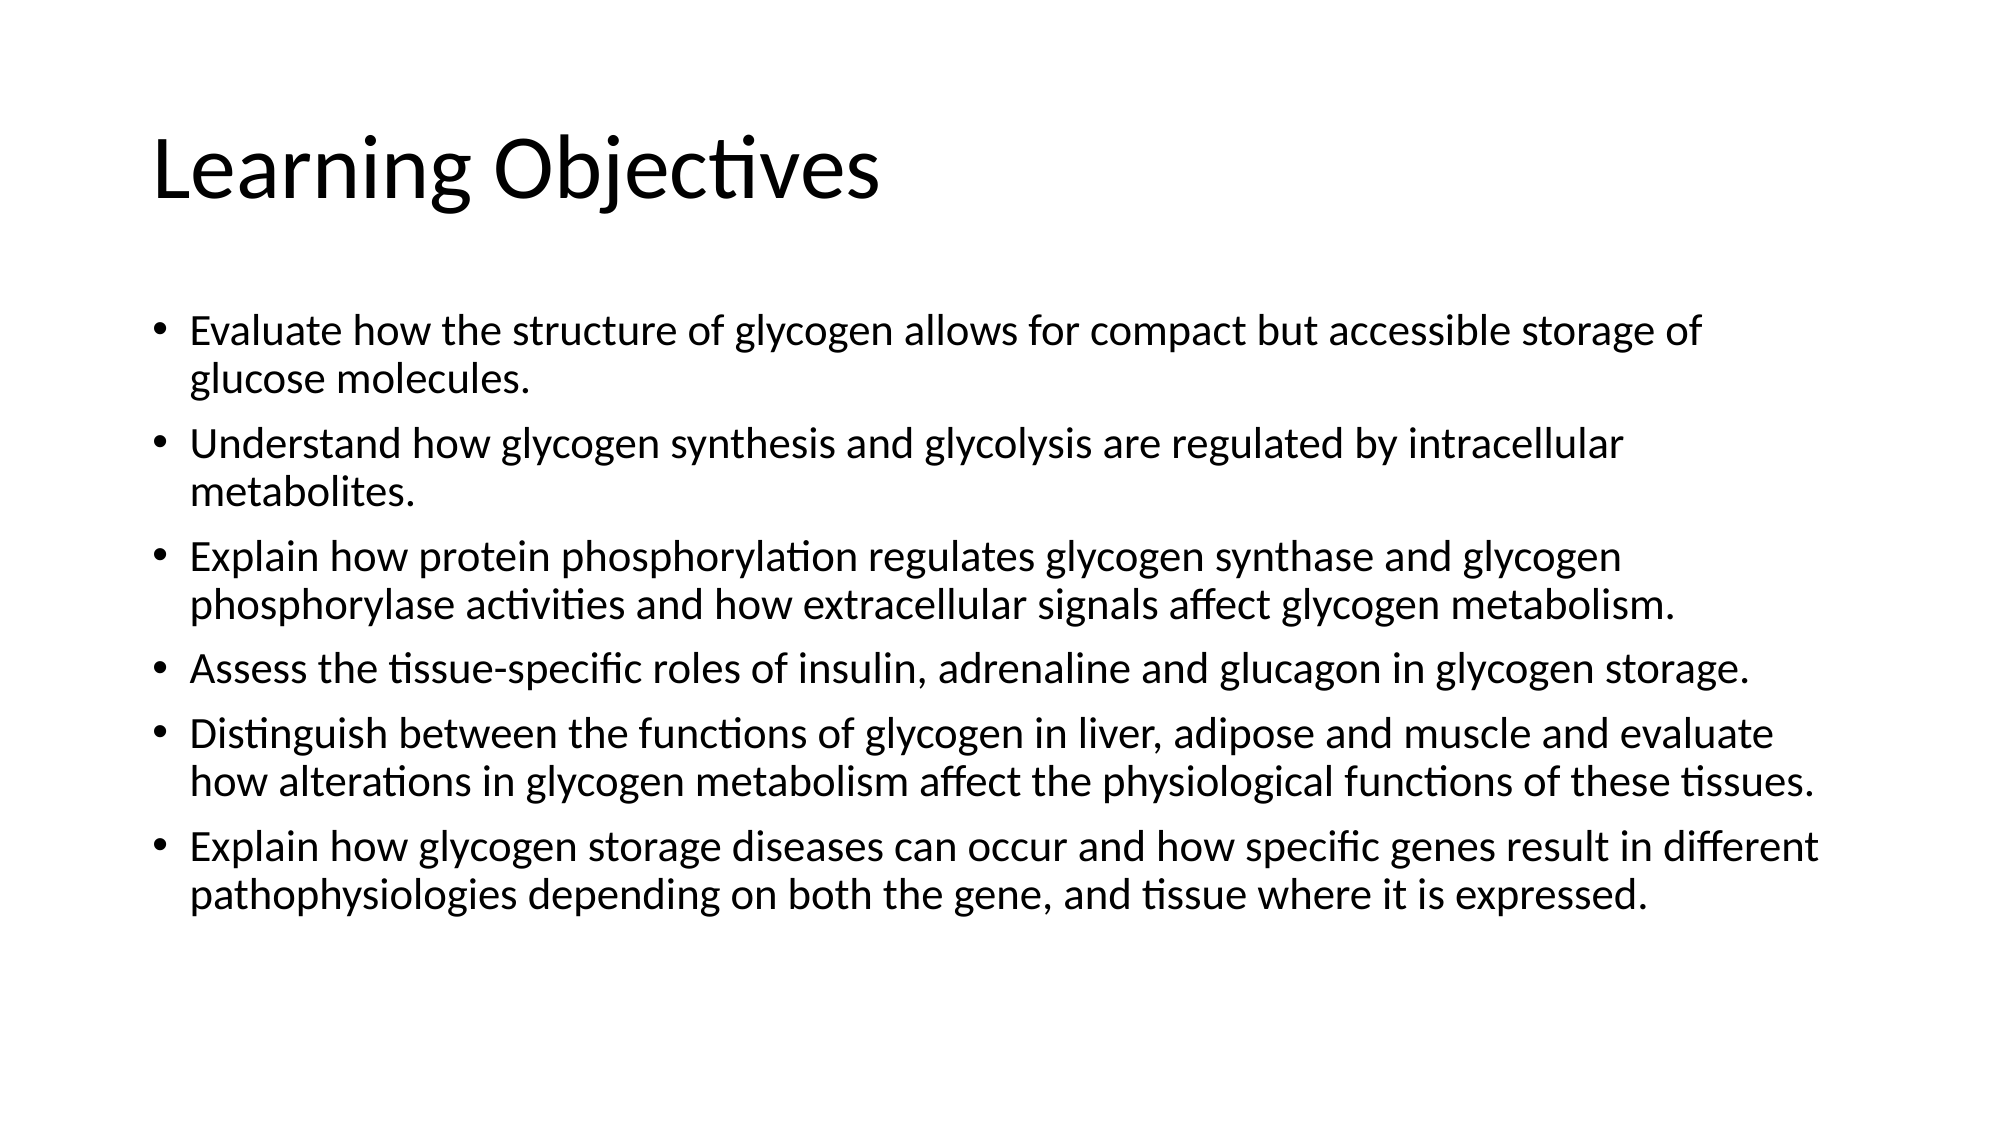

# Learning Objectives
Evaluate how the structure of glycogen allows for compact but accessible storage of glucose molecules.
Understand how glycogen synthesis and glycolysis are regulated by intracellular metabolites.
Explain how protein phosphorylation regulates glycogen synthase and glycogen phosphorylase activities and how extracellular signals affect glycogen metabolism.
Assess the tissue-specific roles of insulin, adrenaline and glucagon in glycogen storage.
Distinguish between the functions of glycogen in liver, adipose and muscle and evaluate how alterations in glycogen metabolism affect the physiological functions of these tissues.
Explain how glycogen storage diseases can occur and how specific genes result in different pathophysiologies depending on both the gene, and tissue where it is expressed.